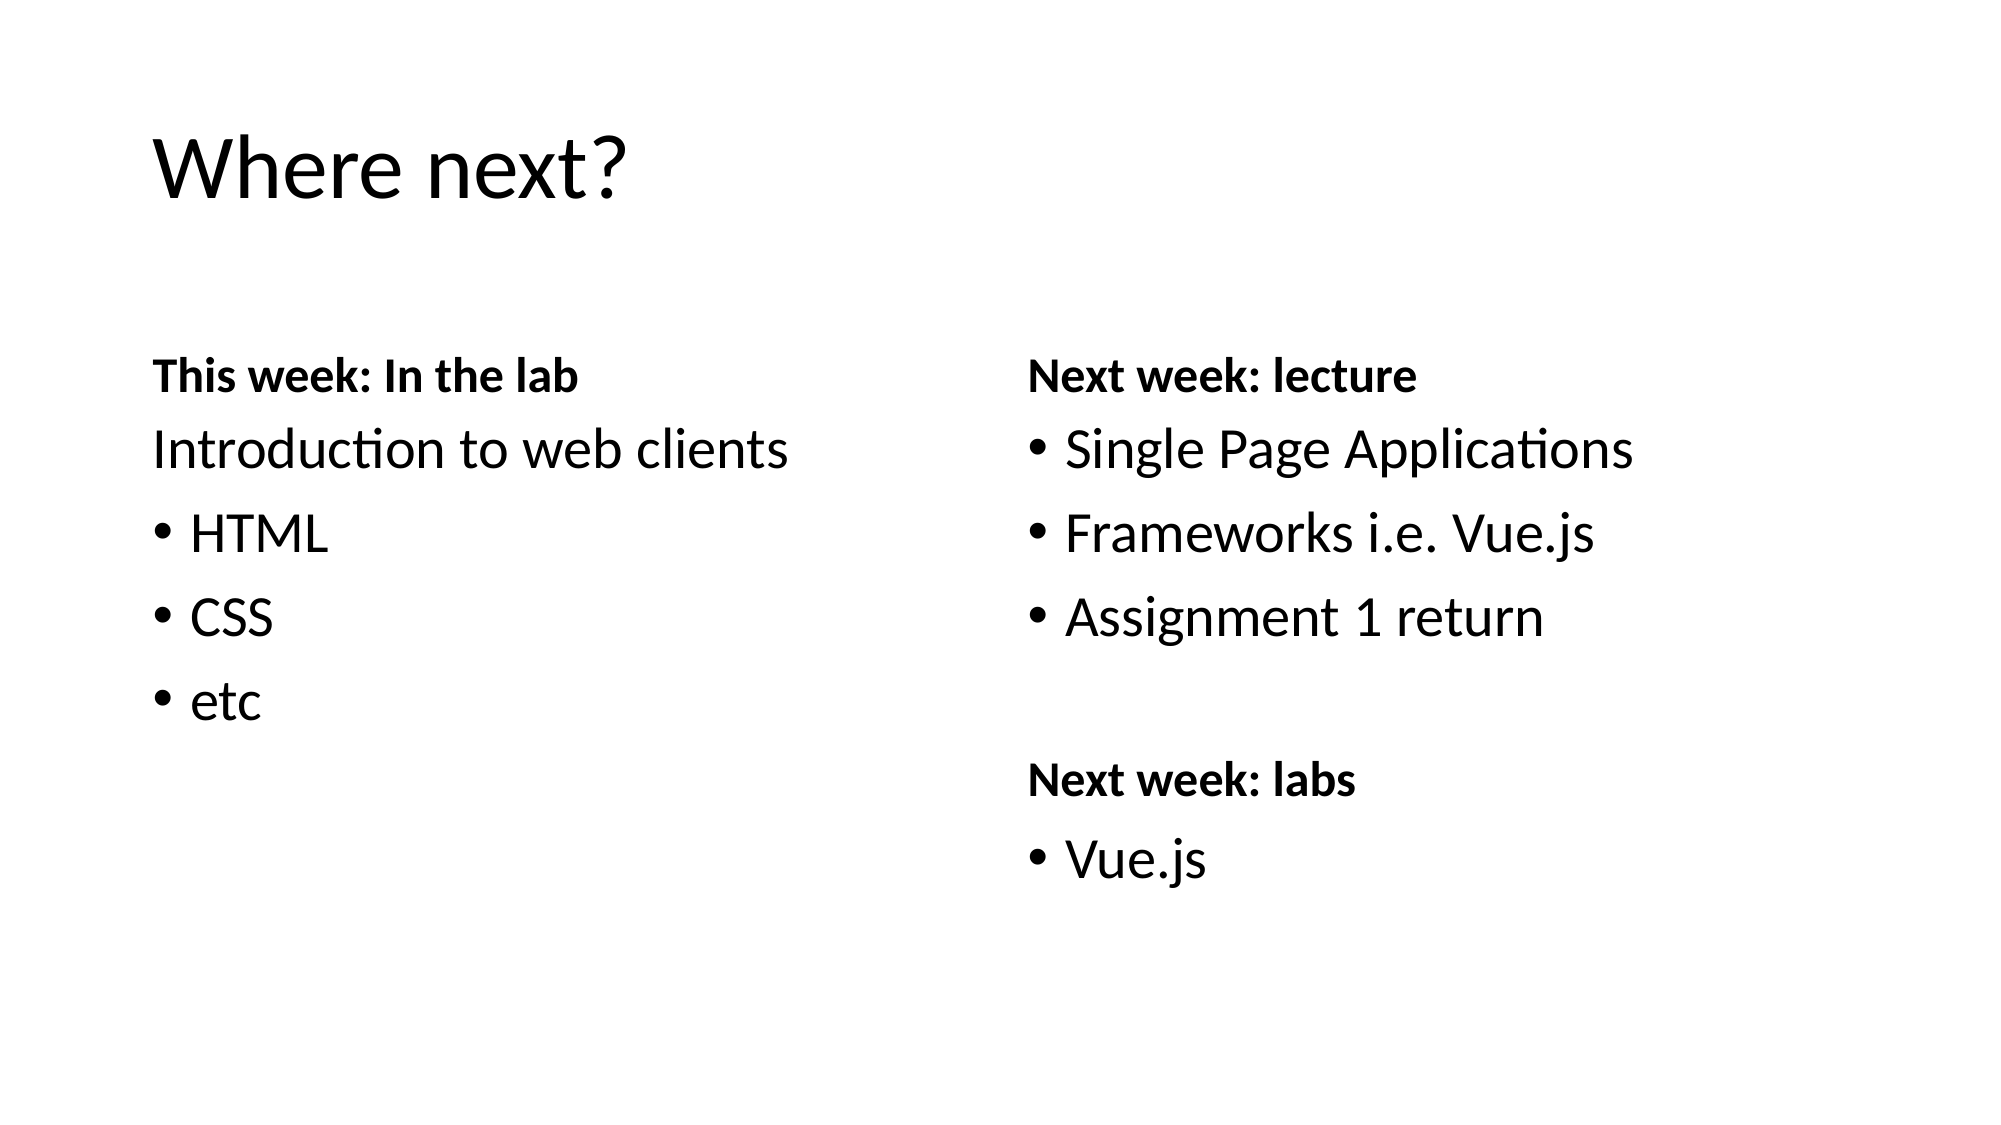

# Where next?
This week: In the lab
Next week: lecture
Introduction to web clients
HTML
CSS
etc
Single Page Applications
Frameworks i.e. Vue.js
Assignment 1 return

Next week: labs
Vue.js